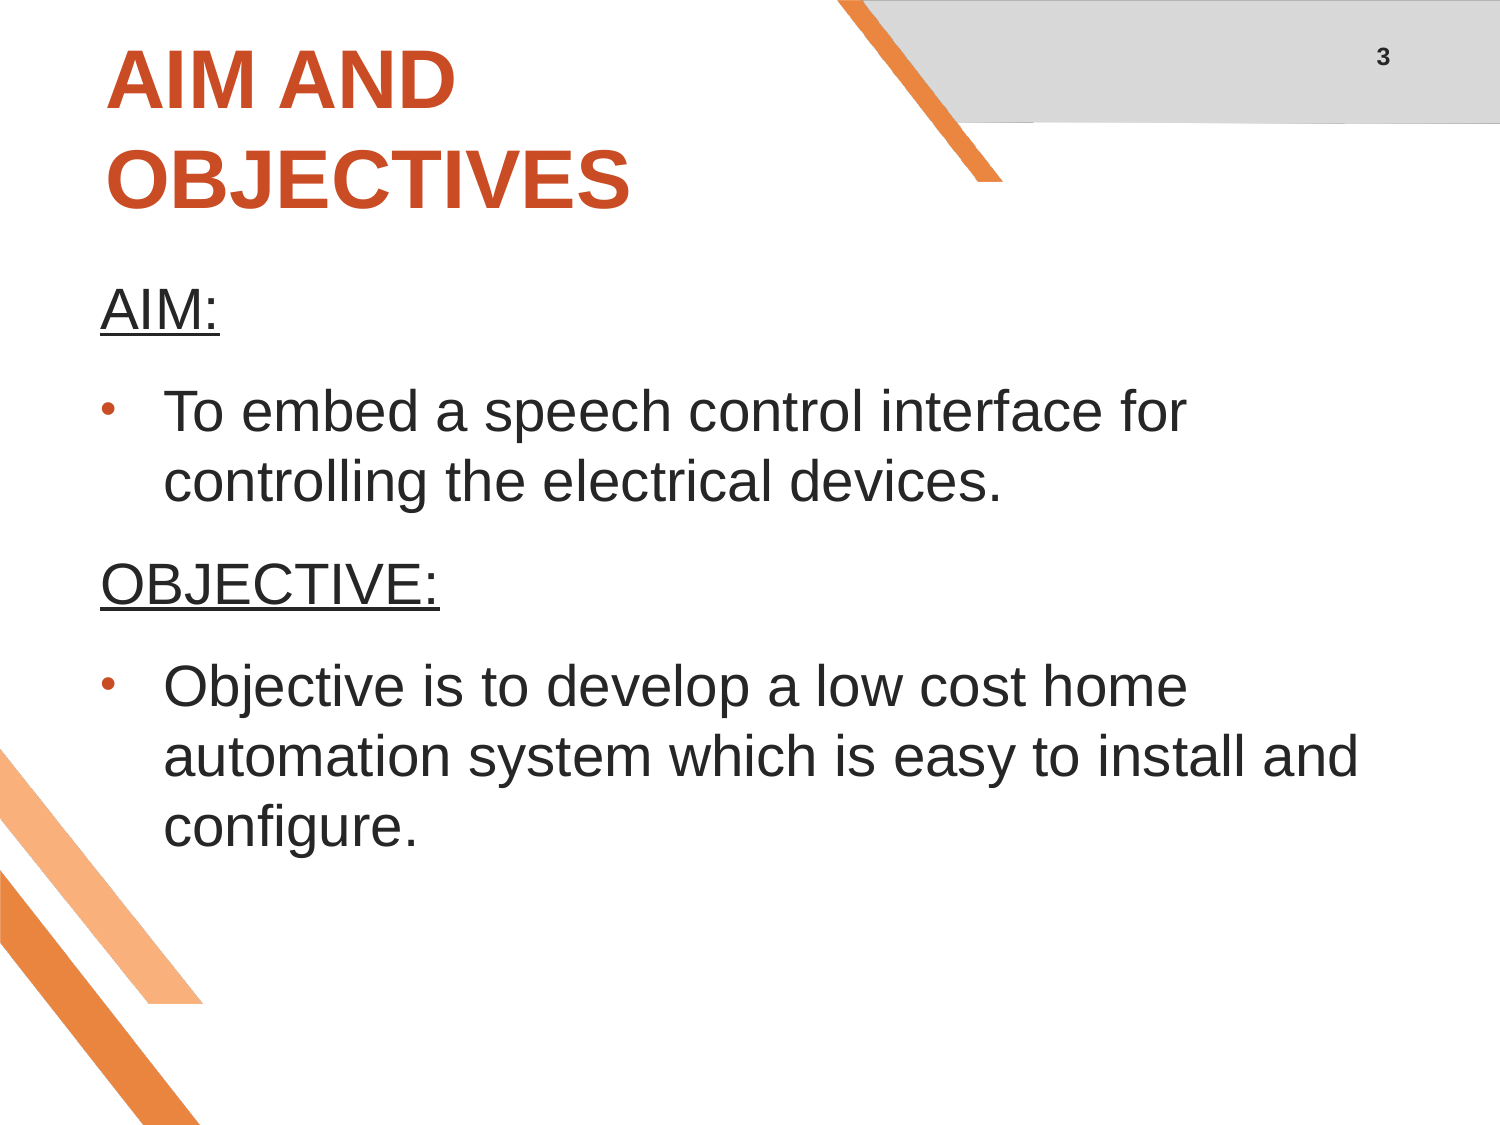

3
# AIM AND OBJECTIVES
AIM:
To embed a speech control interface for controlling the electrical devices.
OBJECTIVE:
Objective is to develop a low cost home automation system which is easy to install and configure.